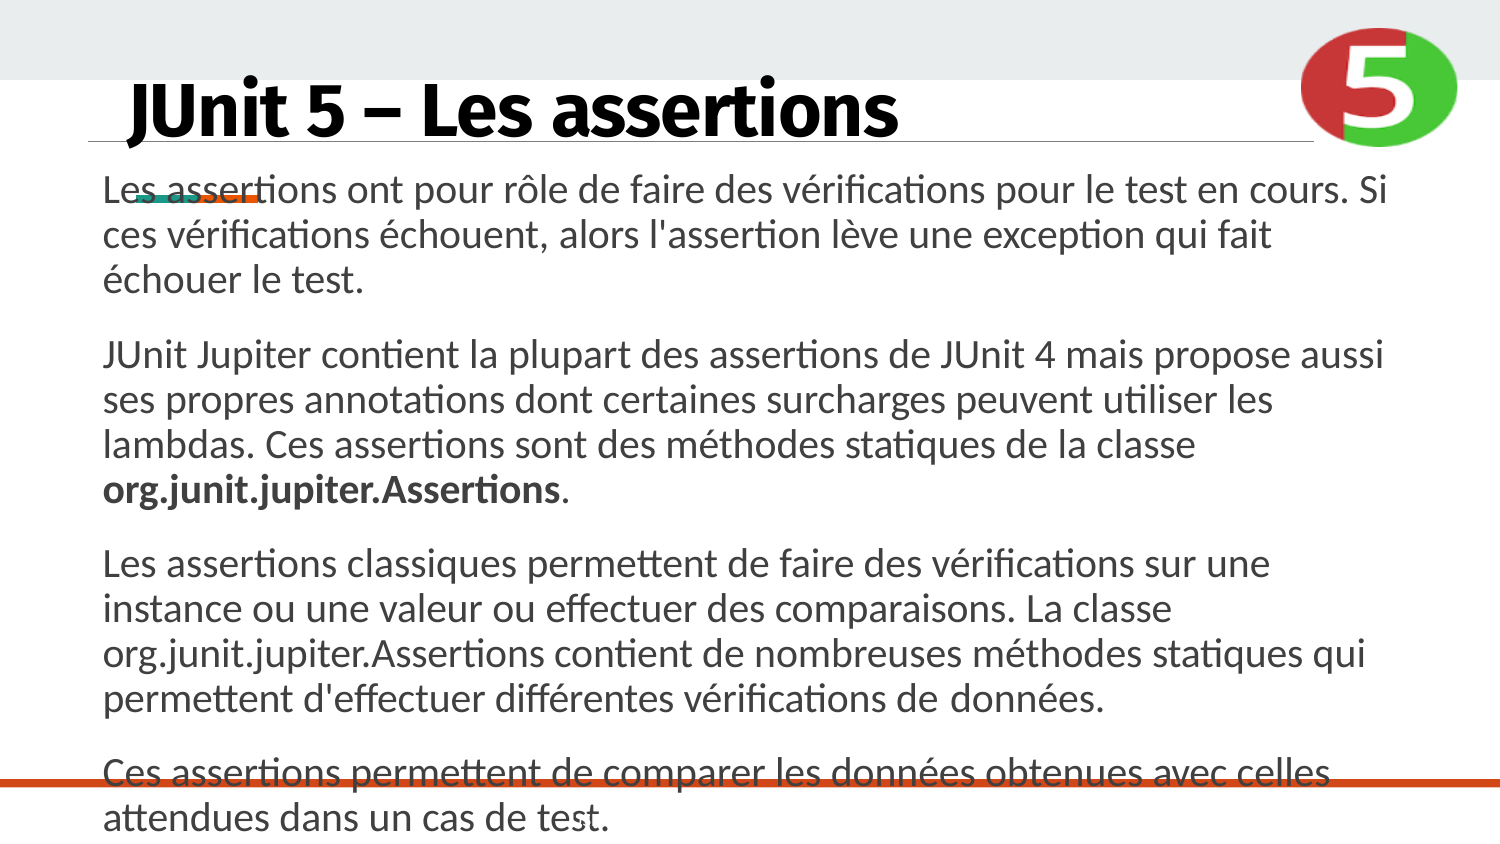

# JUnit 5 – Les assertions

Les assertions ont pour rôle de faire des vérifications pour le test en cours. Si  ces vérifications échouent, alors l'assertion lève une exception qui fait  échouer le test.
JUnit Jupiter contient la plupart des assertions de JUnit 4 mais propose aussi  ses propres annotations dont certaines surcharges peuvent utiliser les  lambdas. Ces assertions sont des méthodes statiques de la classe  org.junit.jupiter.Assertions.
Les assertions classiques permettent de faire des vérifications sur une  instance ou une valeur ou effectuer des comparaisons. La classe  org.junit.jupiter.Assertions contient de nombreuses méthodes statiques qui  permettent d'effectuer différentes vérifications de données.
Ces assertions permettent de comparer les données obtenues avec celles  attendues dans un cas de test.

USINE LOGICIELLE - © DAVID PLANTROU - 2019